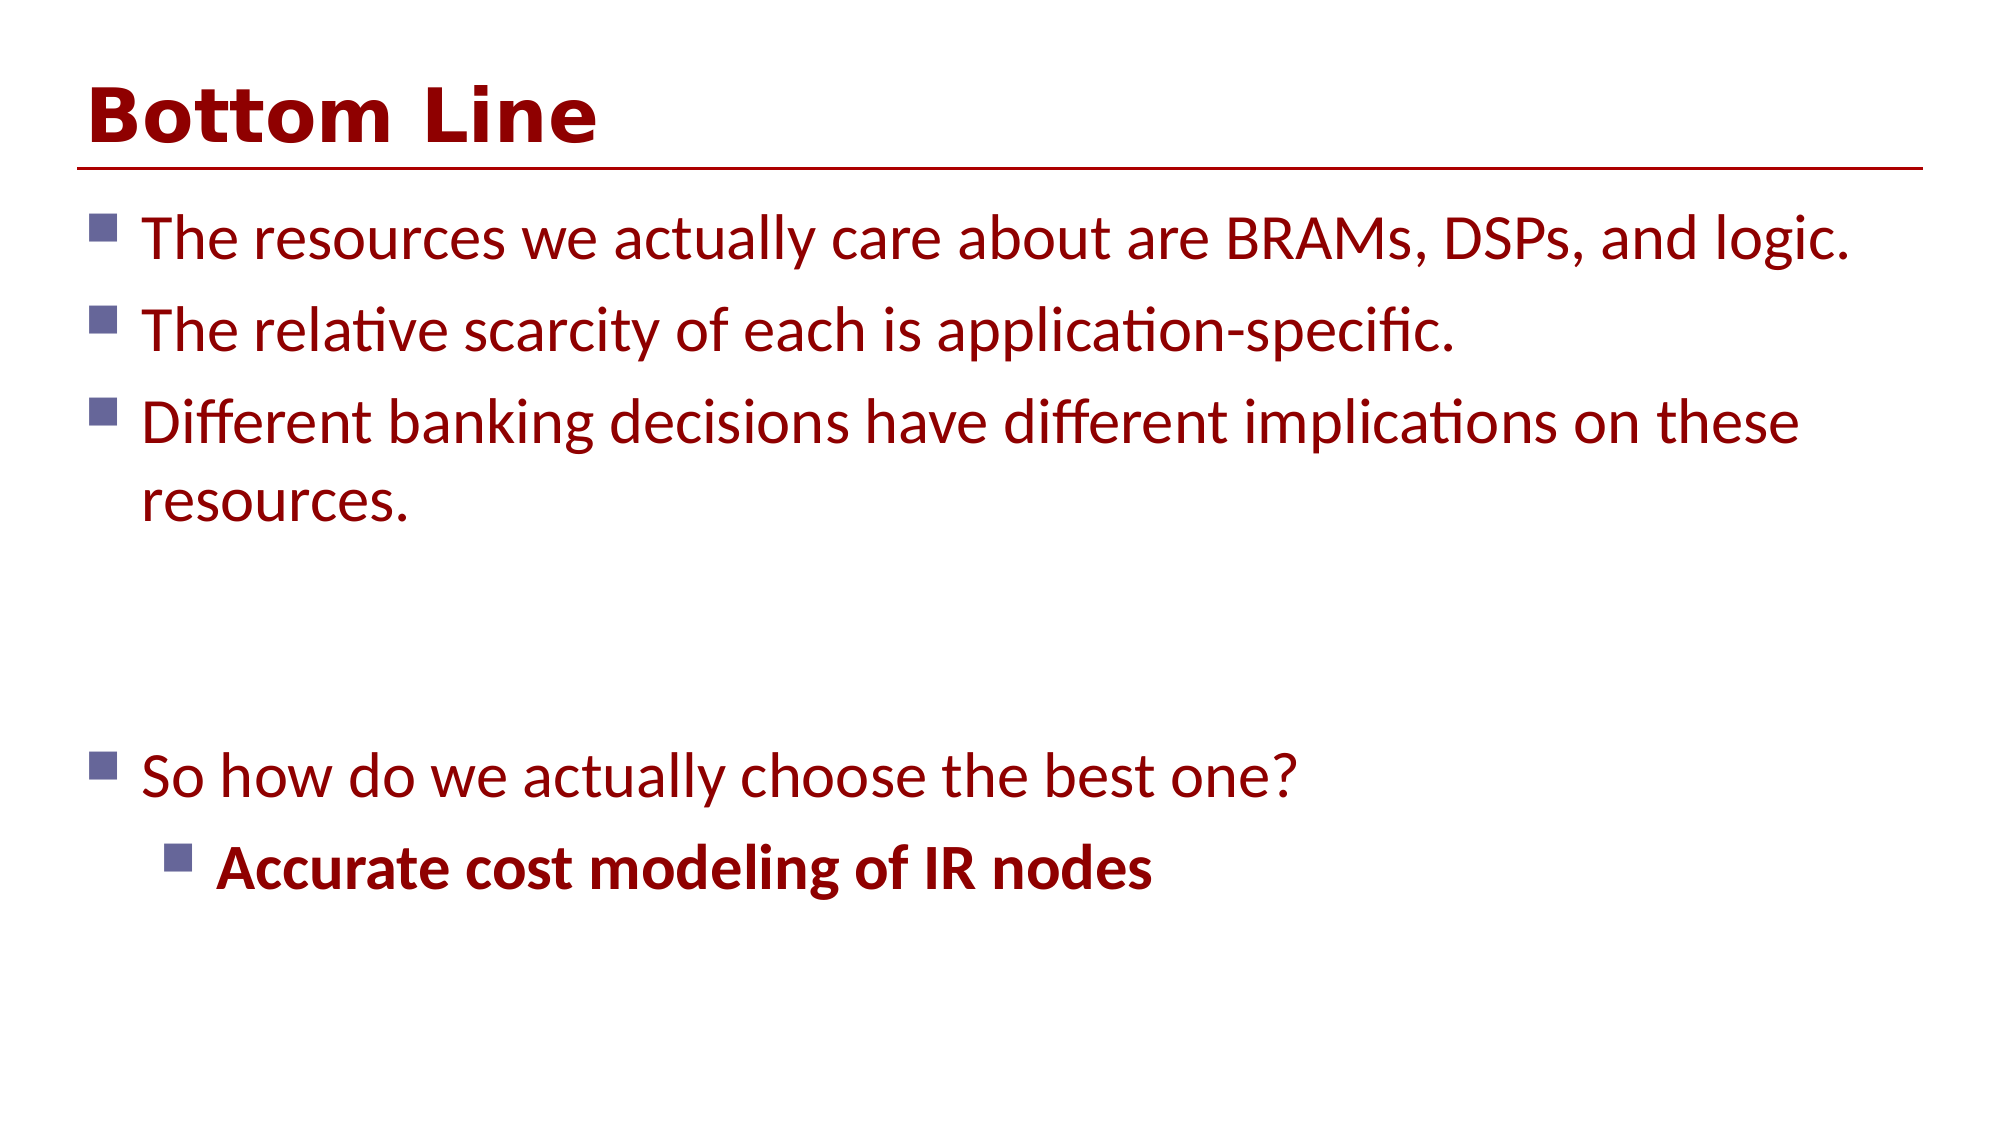

# Bottom Line
The resources we actually care about are BRAMs, DSPs, and logic.
The relative scarcity of each is application-specific.
Different banking decisions have different implications on these resources.

So how do we actually choose the best one?
Accurate cost modeling of IR nodes
171